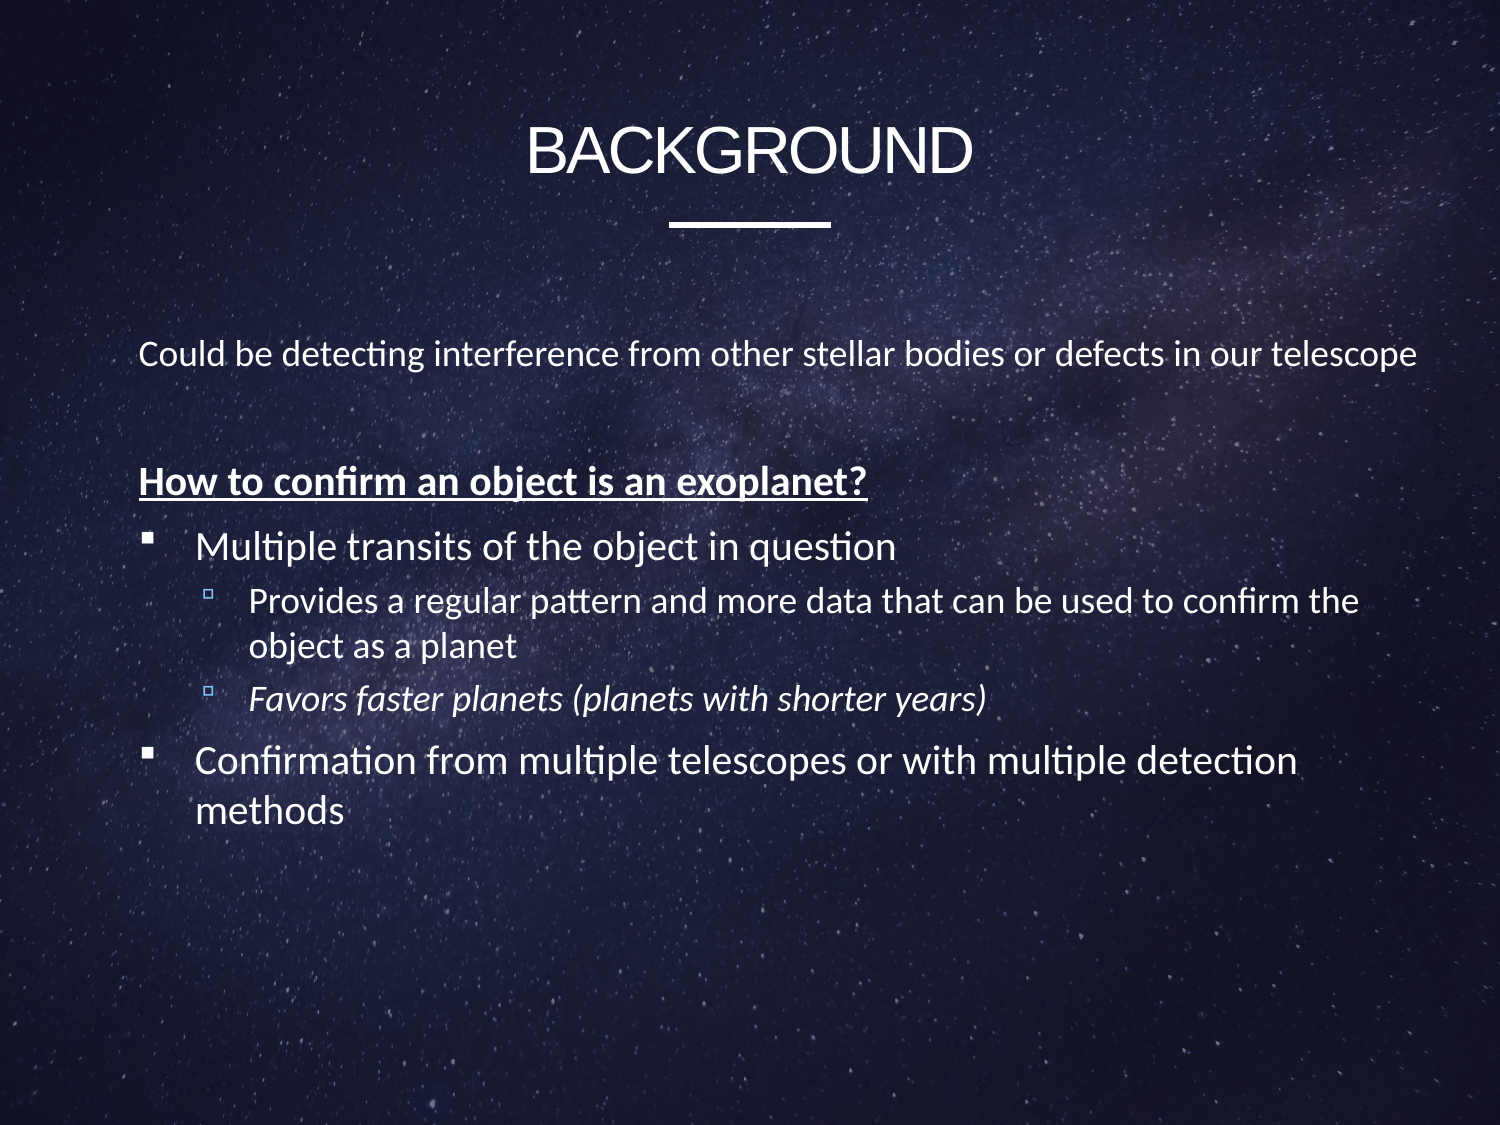

# Background

Could be detecting interference from other stellar bodies or defects in our telescope

How to confirm an object is an exoplanet?
Multiple transits of the object in question
Provides a regular pattern and more data that can be used to confirm the object as a planet
Favors faster planets (planets with shorter years)
Confirmation from multiple telescopes or with multiple detection methods